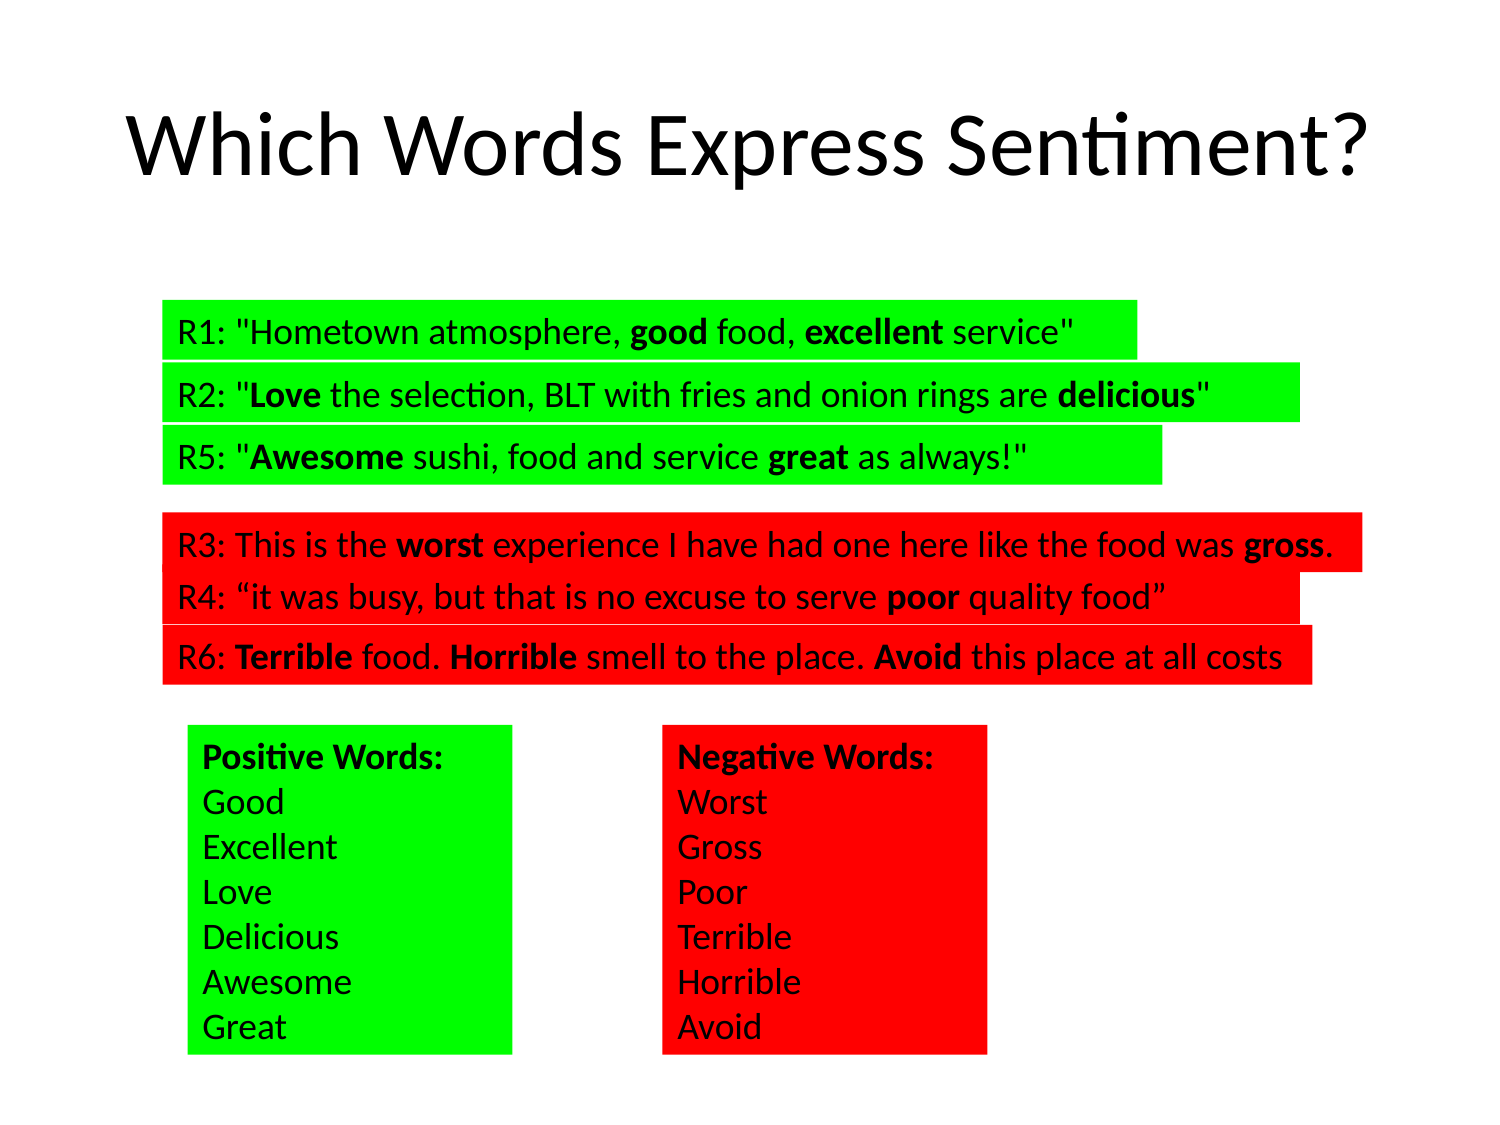

# Which Words Express Sentiment?
R1: "Hometown atmosphere, good food, excellent service"
R2: "Love the selection, BLT with fries and onion rings are delicious"
R5: "Awesome sushi, food and service great as always!"
R3: This is the worst experience I have had one here like the food was gross.
R4: “it was busy, but that is no excuse to serve poor quality food”
R6: Terrible food. Horrible smell to the place. Avoid this place at all costs
Positive Words:
Good
Excellent
Love
Delicious
Awesome
Great
Negative Words:
Worst
Gross
Poor
Terrible
Horrible
Avoid